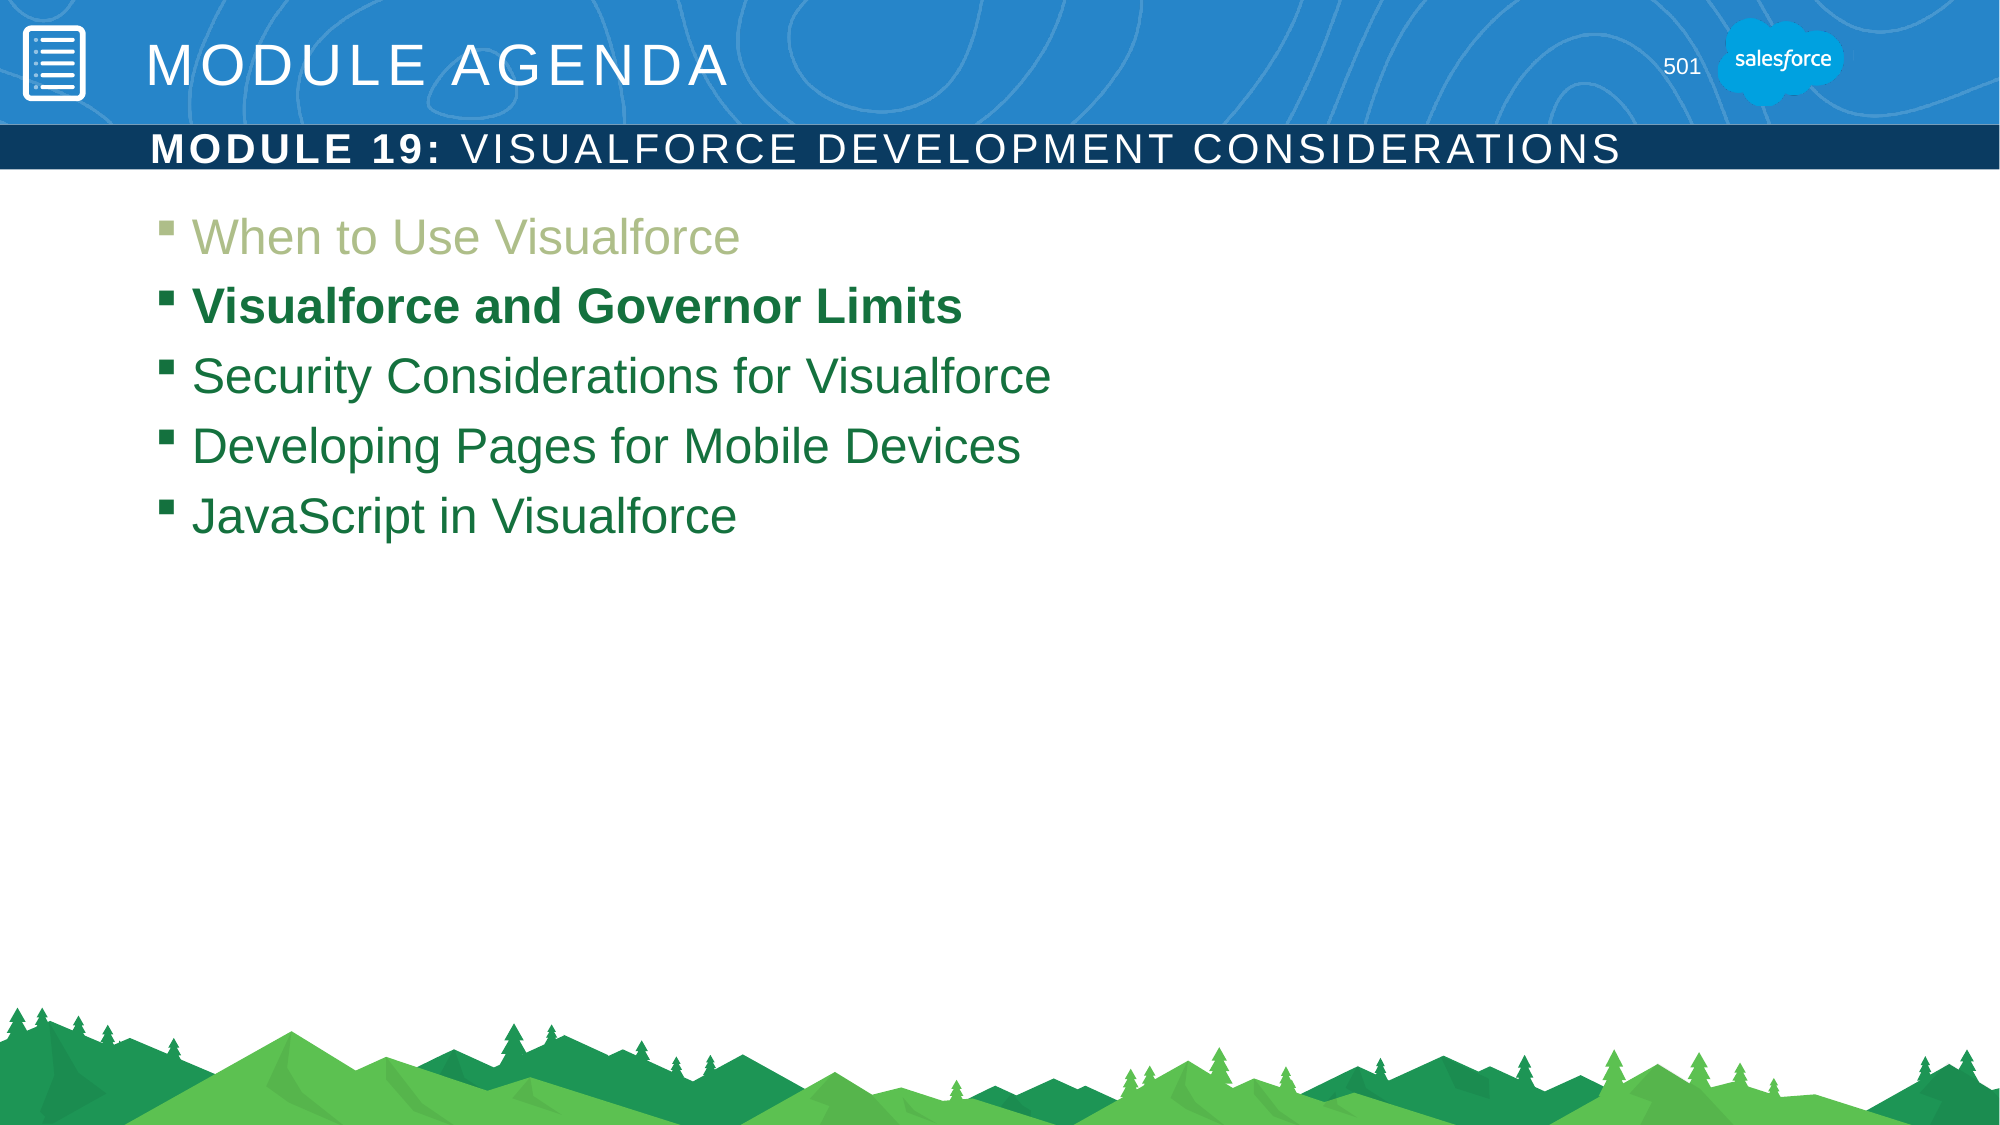

# Module Agenda
501
Module 19: Visualforce Development Considerations
When to Use Visualforce
Visualforce and Governor Limits
Security Considerations for Visualforce
Developing Pages for Mobile Devices
JavaScript in Visualforce